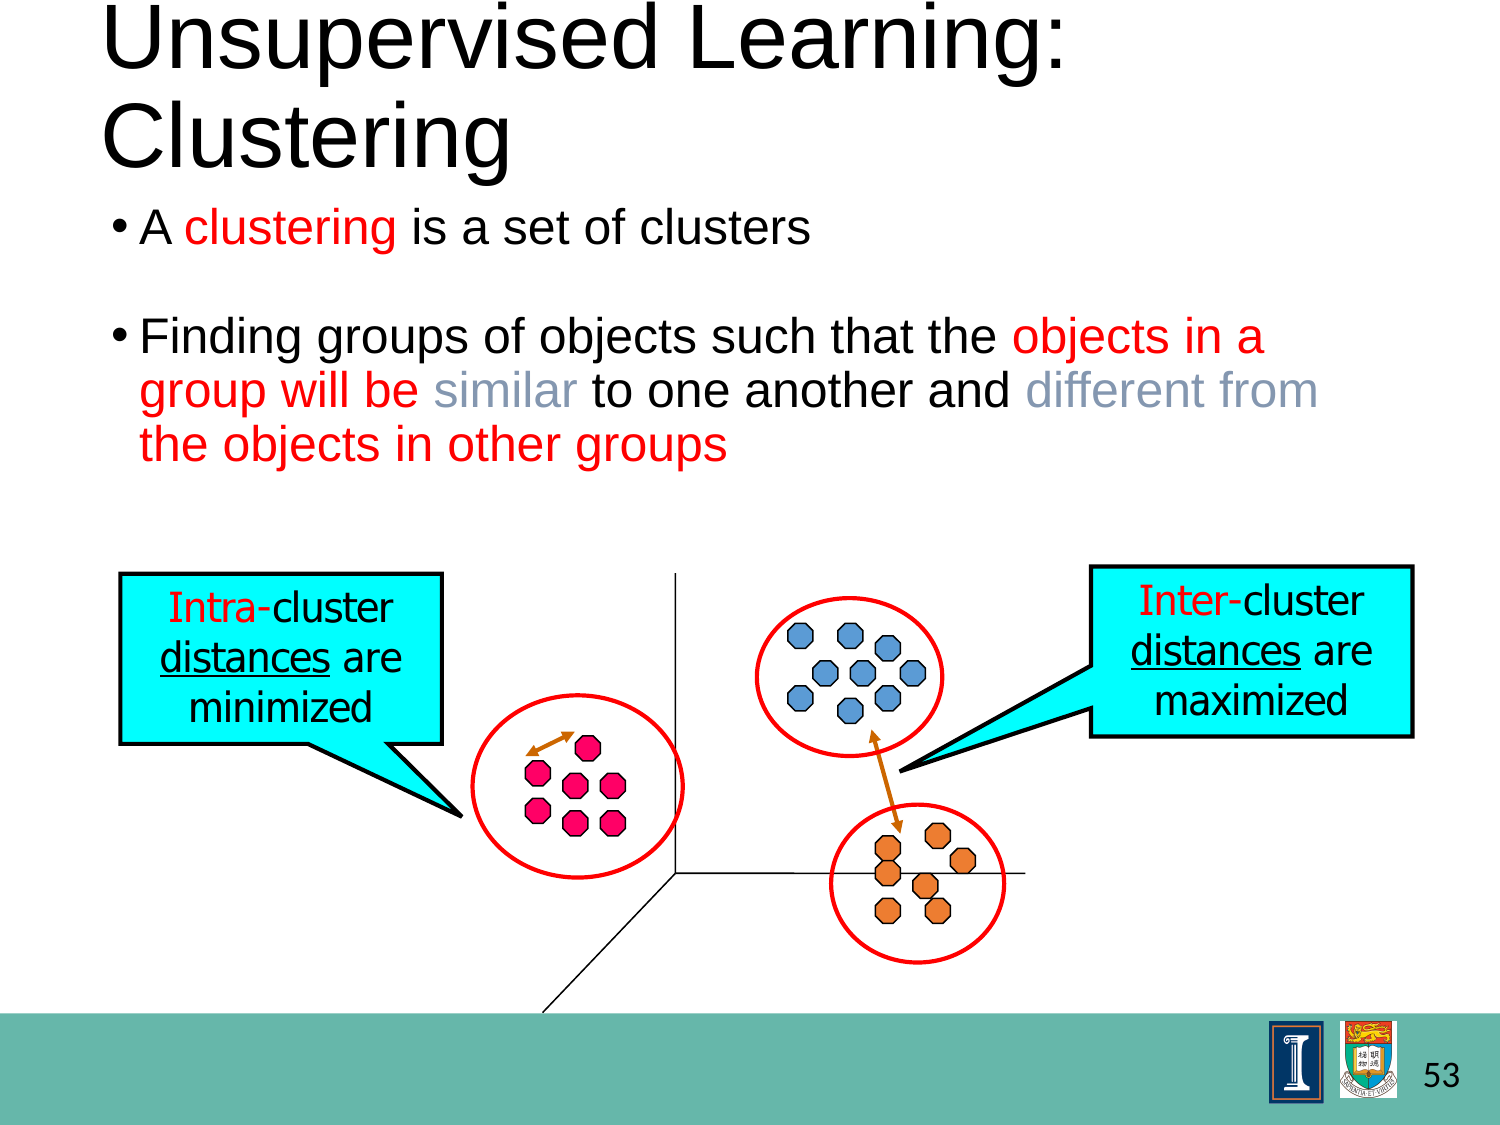

# Unsupervised Learning: Clustering
A clustering is a set of clusters

Finding groups of objects such that the objects in a group will be similar to one another and different from the objects in other groups
Inter-cluster distances are maximized

Intra-cluster distances are minimized

53